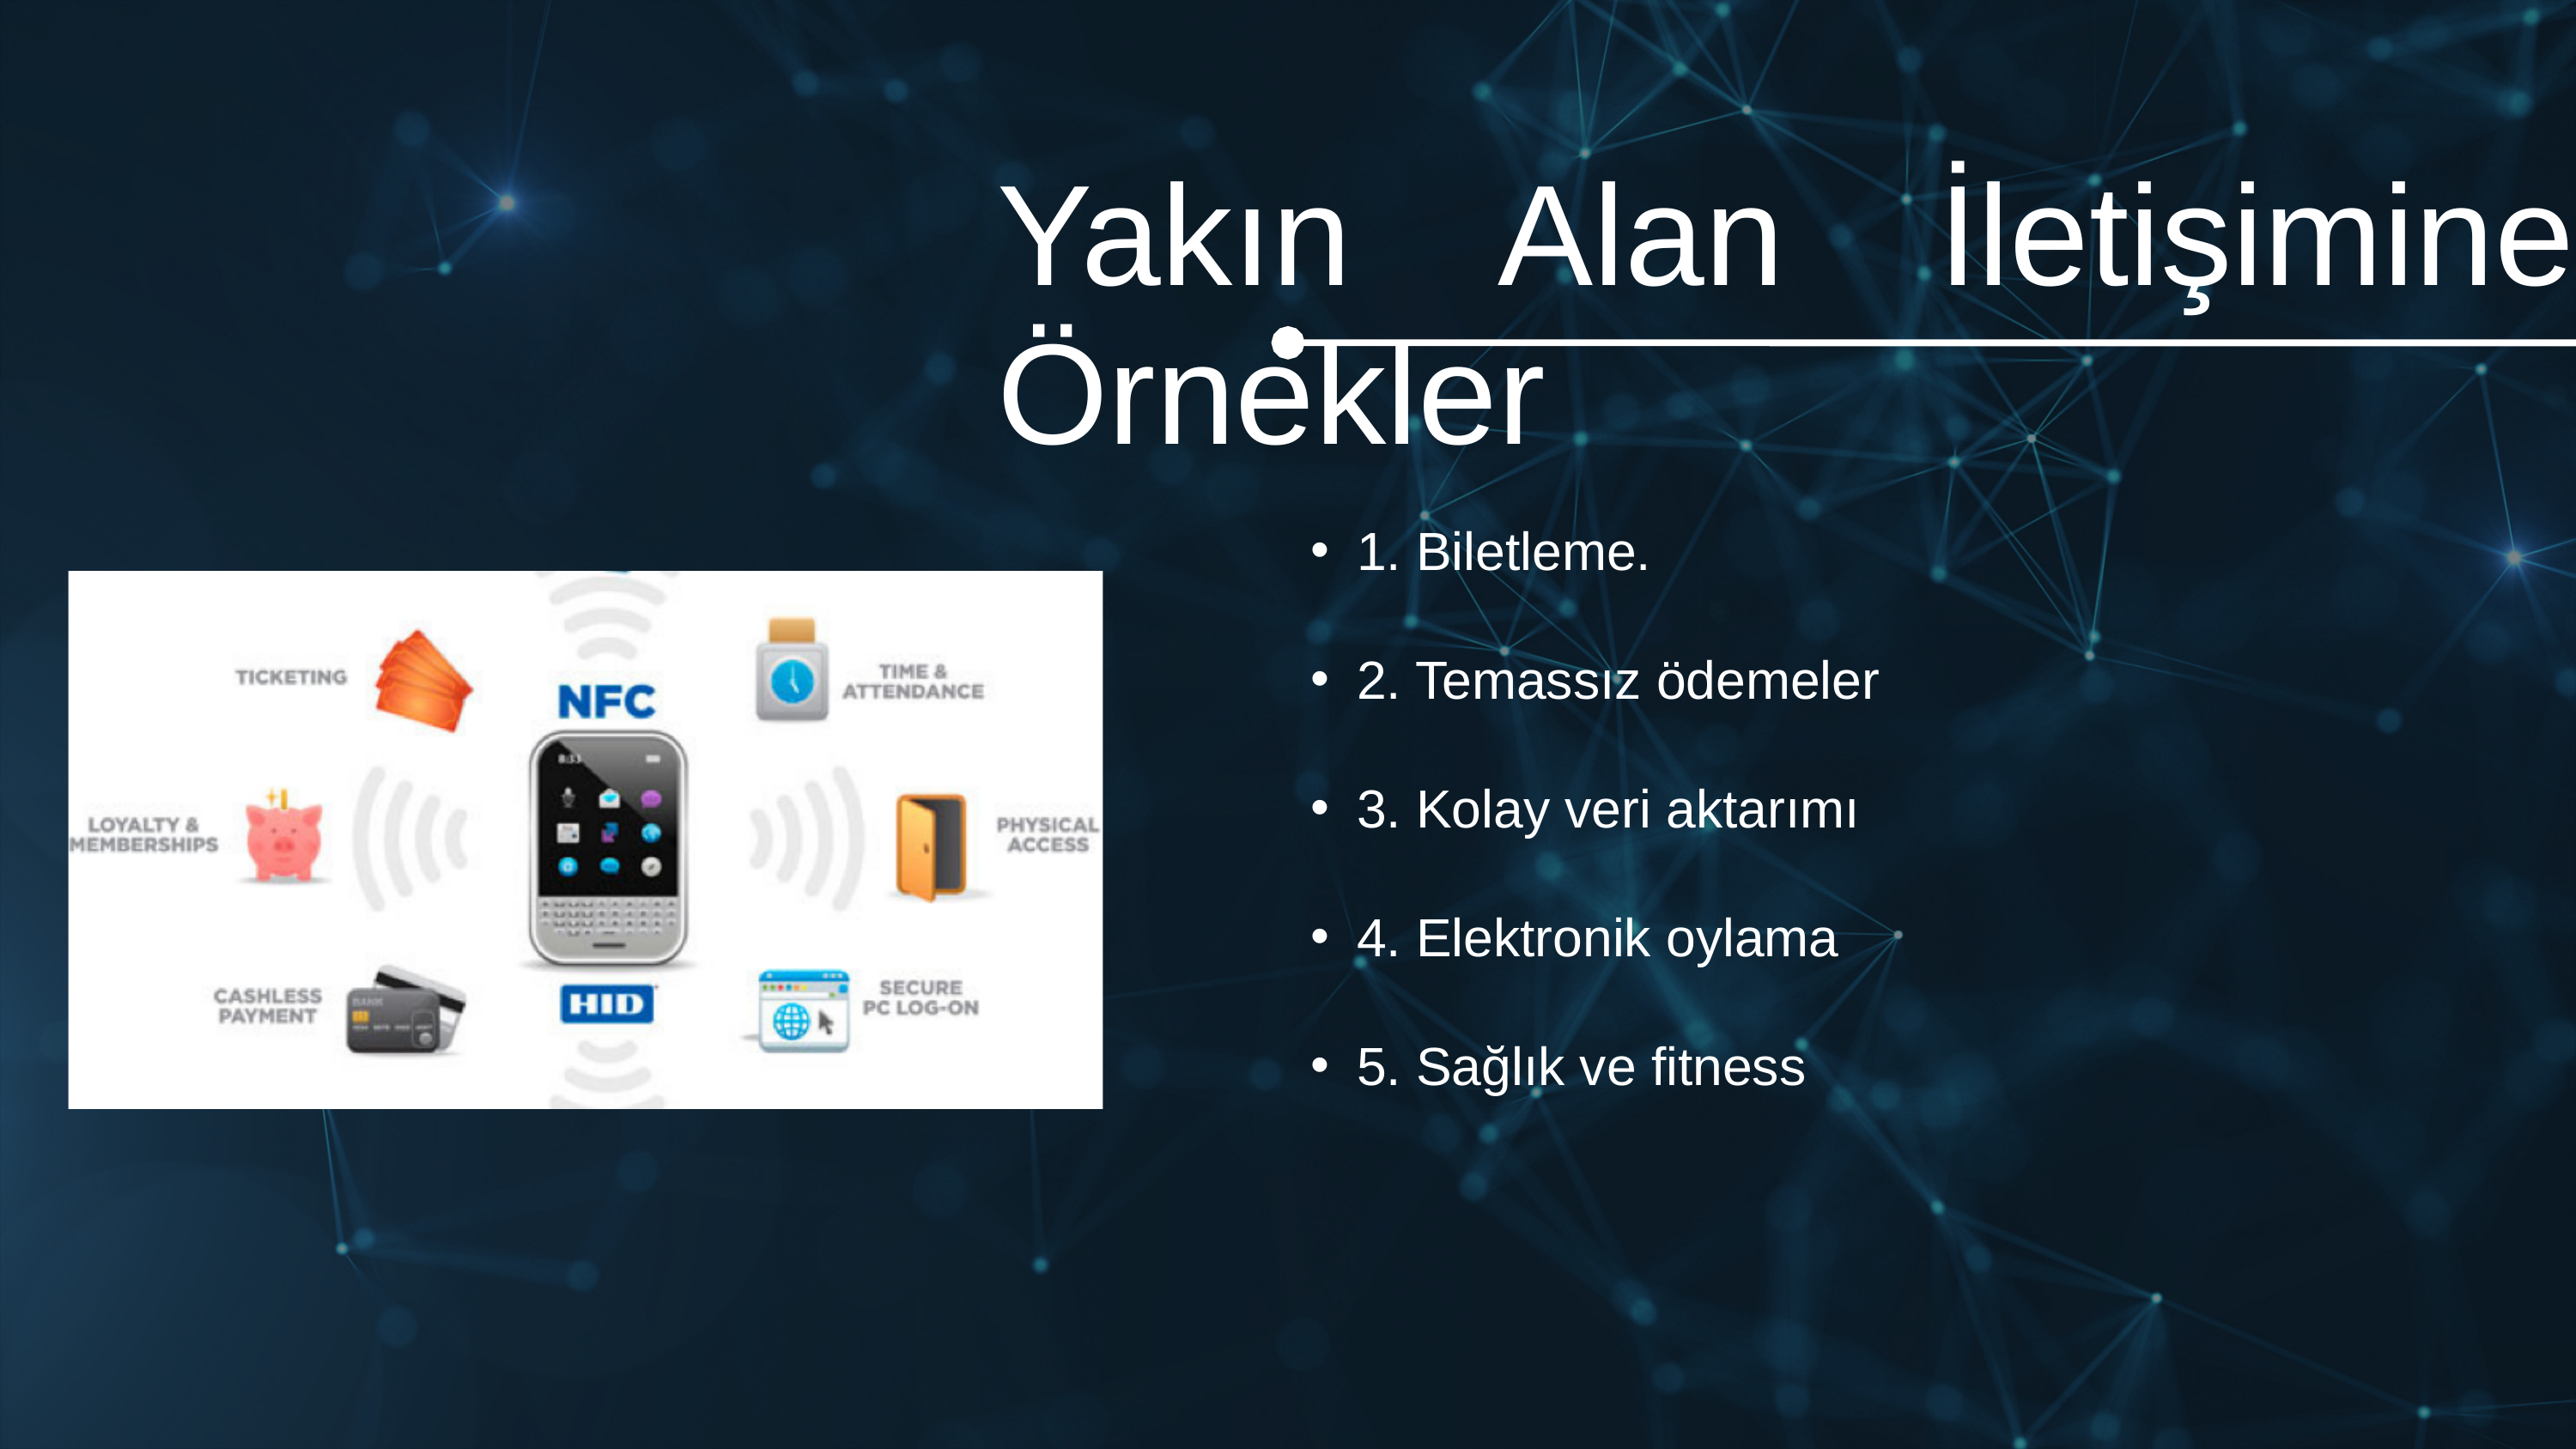

Yakın Alan İletişimine Örnekler

1. Biletleme.

2. Temassız ödemeler

3. Kolay veri aktarımı

4. Elektronik oylama

5. Sağlık ve fitness